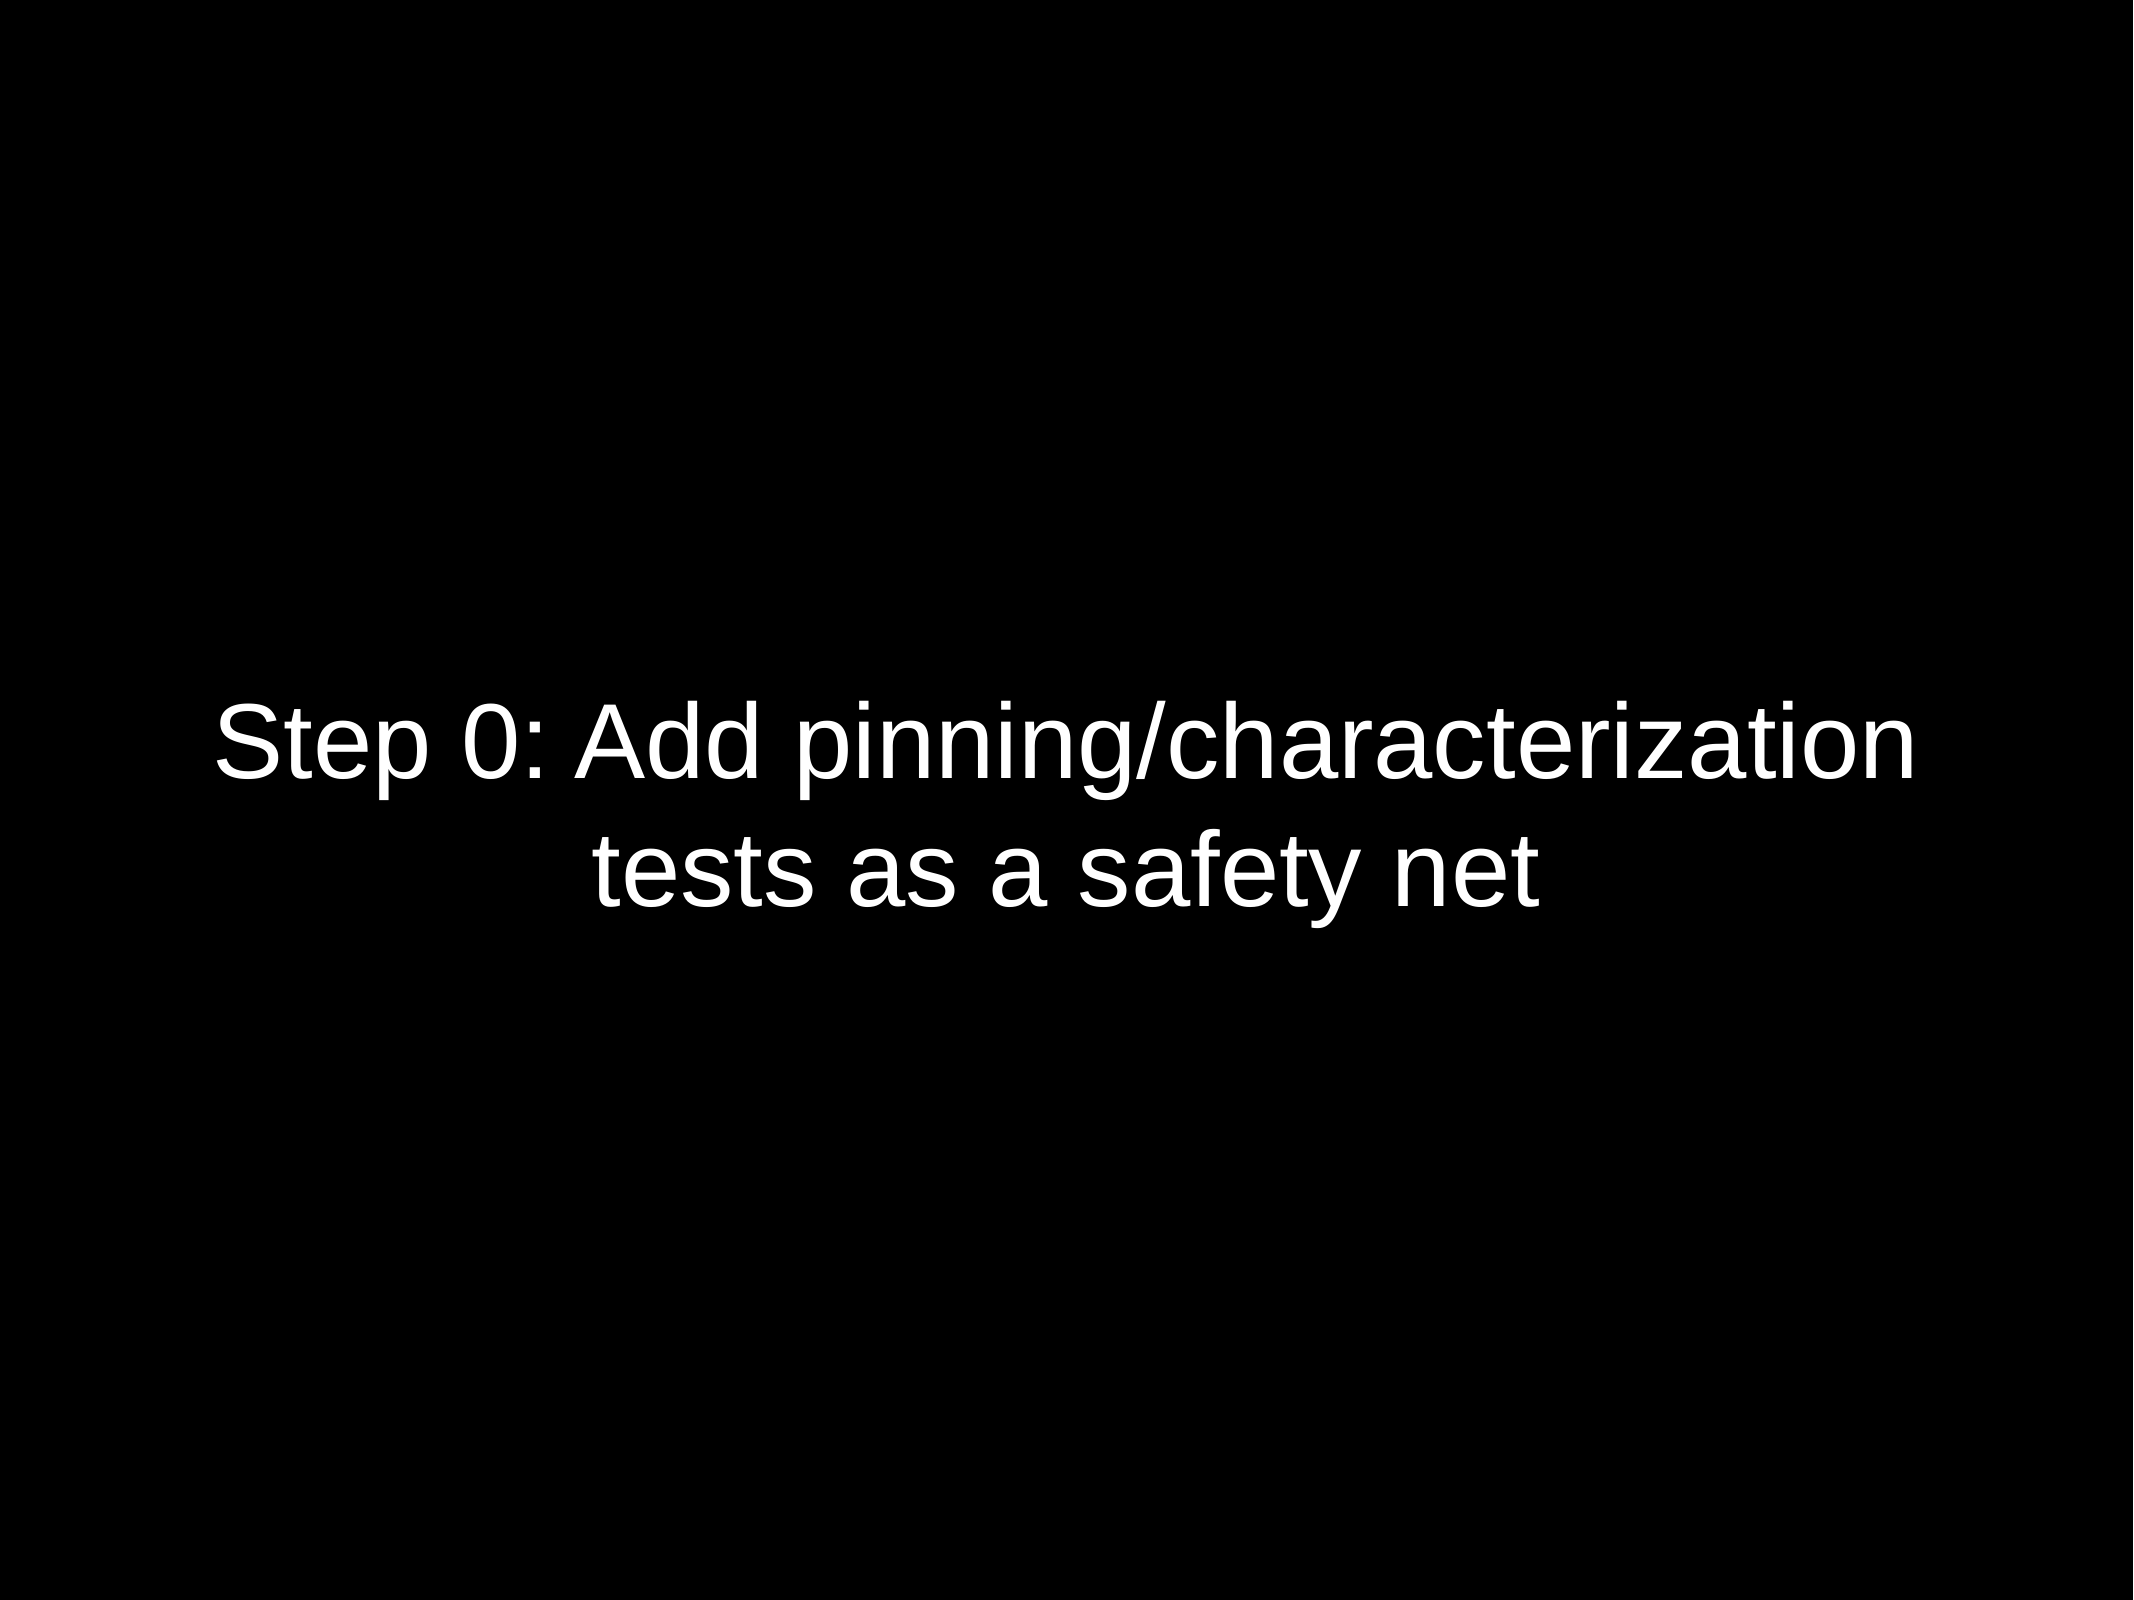

# Step 0: Add pinning/characterization tests as a safety net